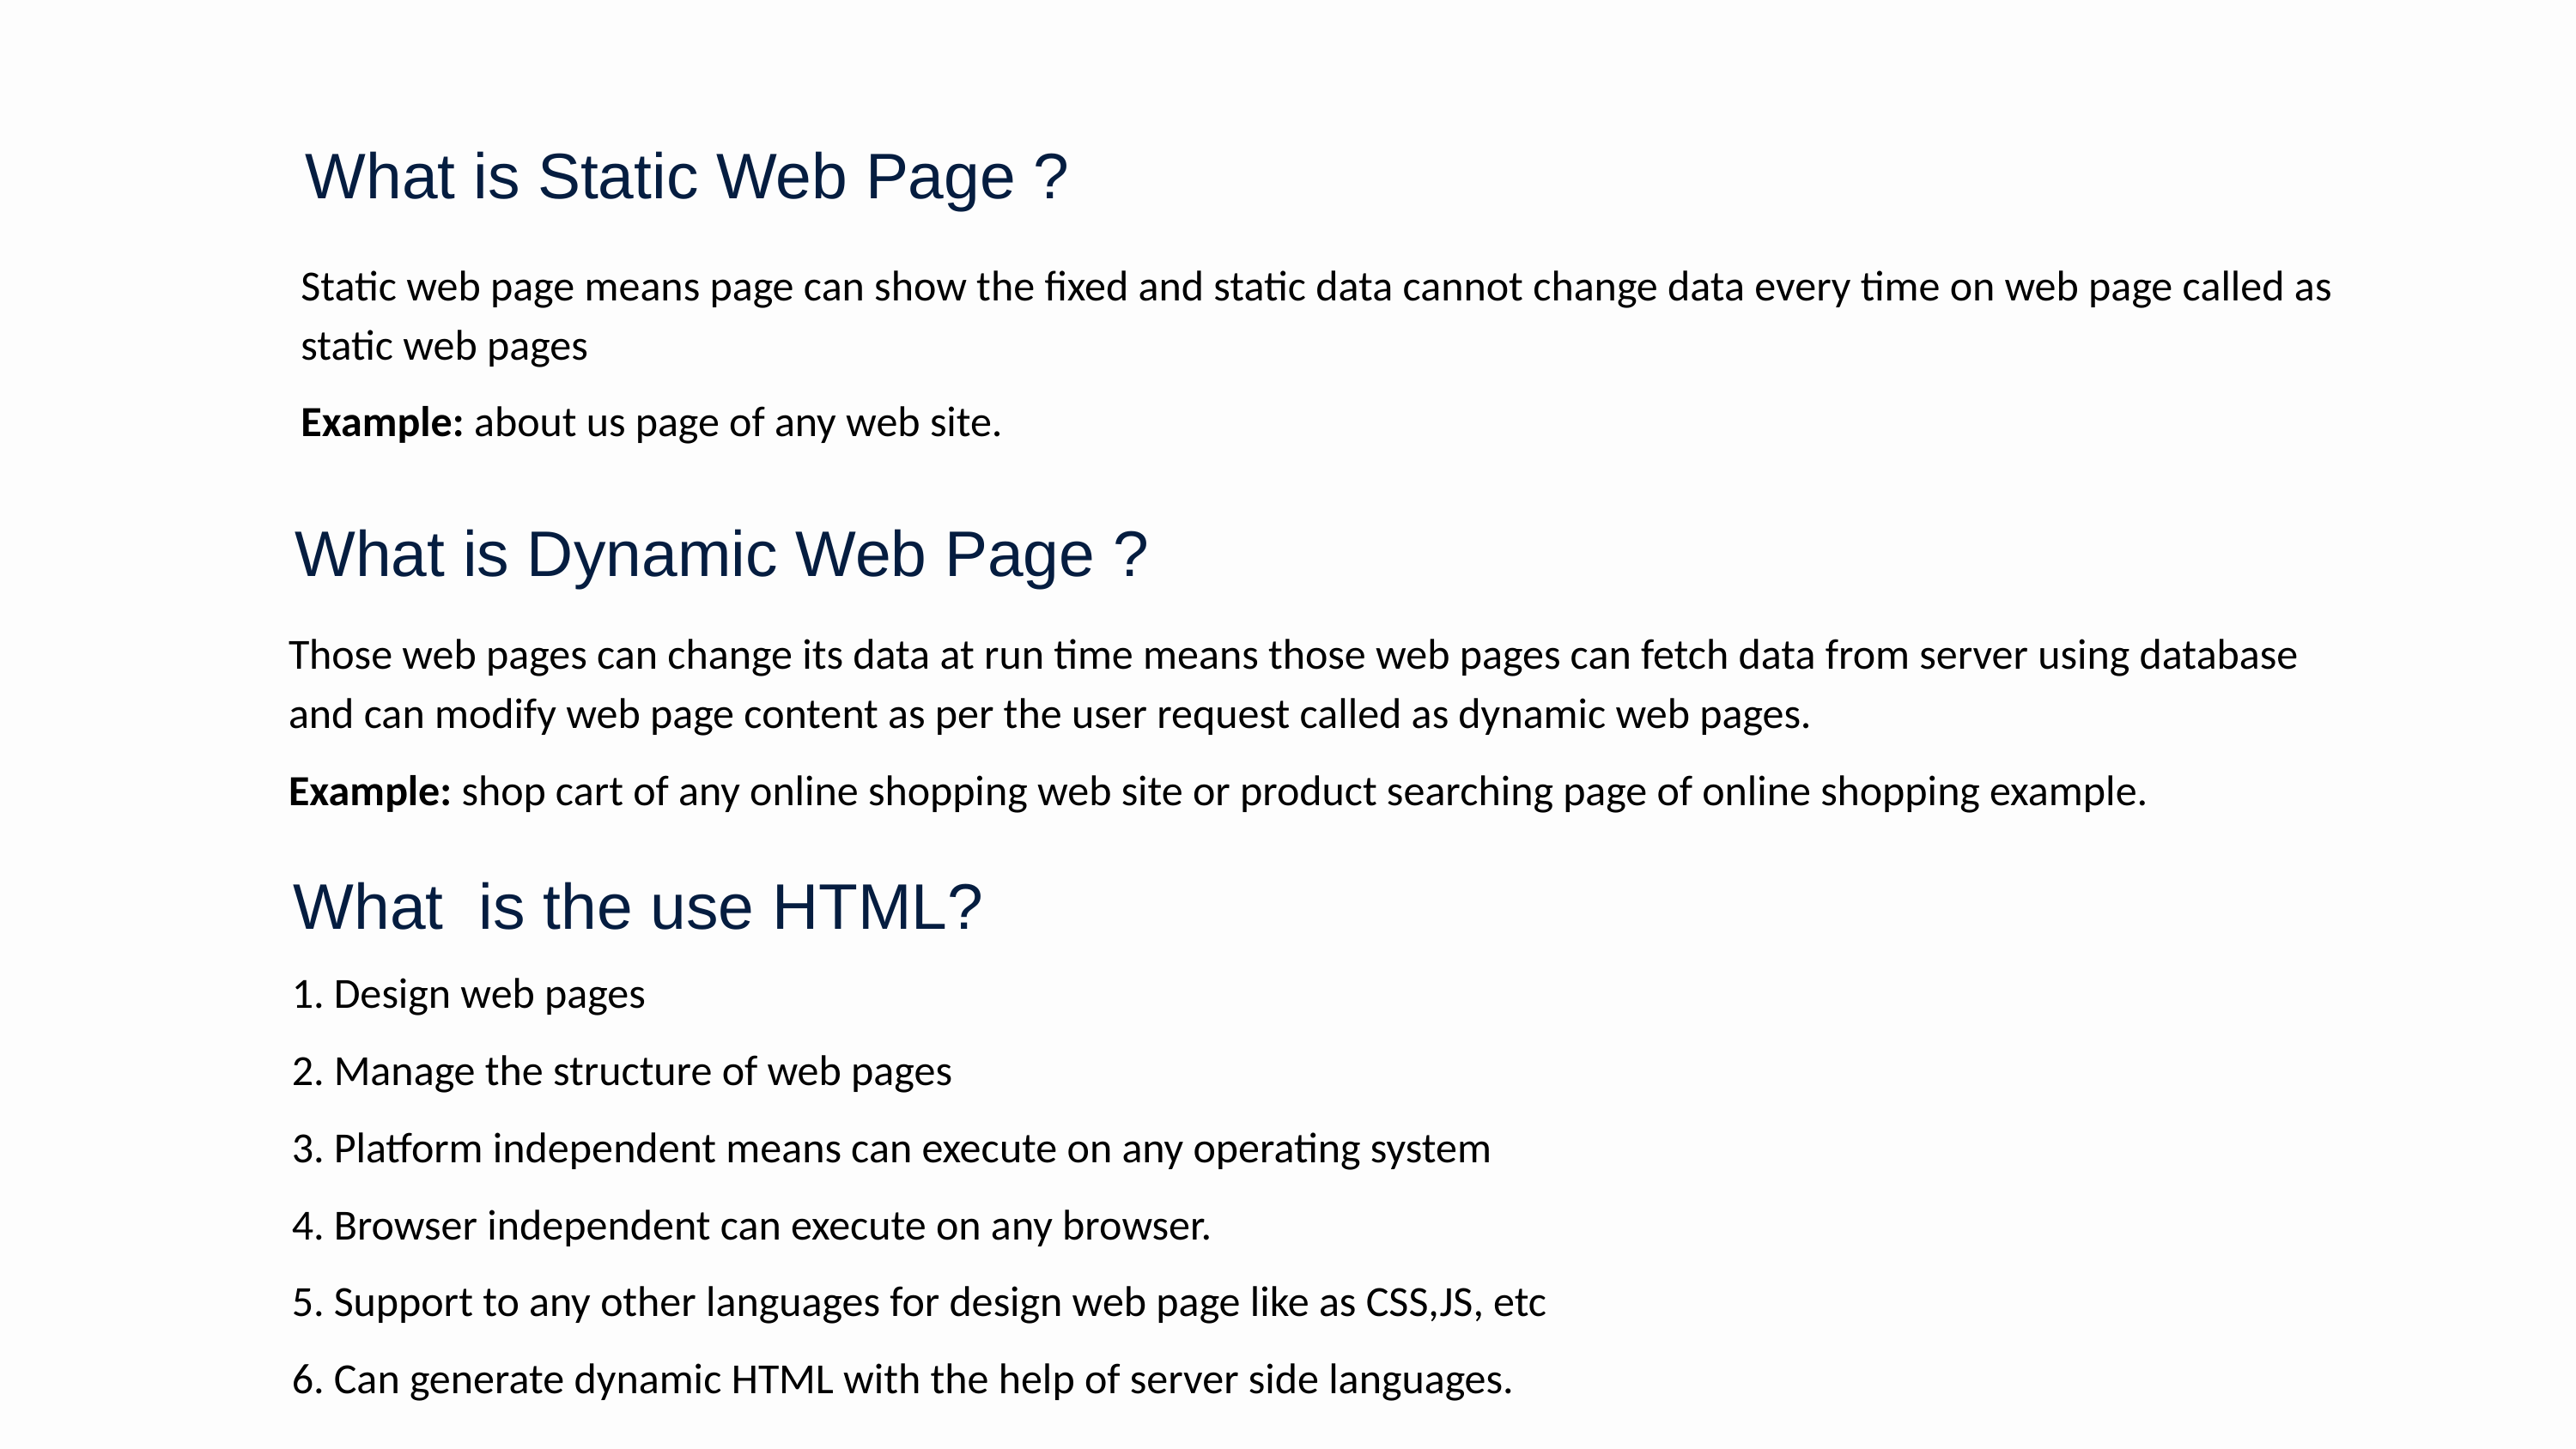

What is Static Web Page ?
Static web page means page can show the fixed and static data cannot change data every time on web page called as static web pages
Example: about us page of any web site.
What is Dynamic Web Page ?
Those web pages can change its data at run time means those web pages can fetch data from server using database and can modify web page content as per the user request called as dynamic web pages.
Example: shop cart of any online shopping web site or product searching page of online shopping example.
What  is the use HTML?
1. Design web pages
2. Manage the structure of web pages
3. Platform independent means can execute on any operating system
4. Browser independent can execute on any browser.
5. Support to any other languages for design web page like as CSS,JS, etc
6. Can generate dynamic HTML with the help of server side languages.